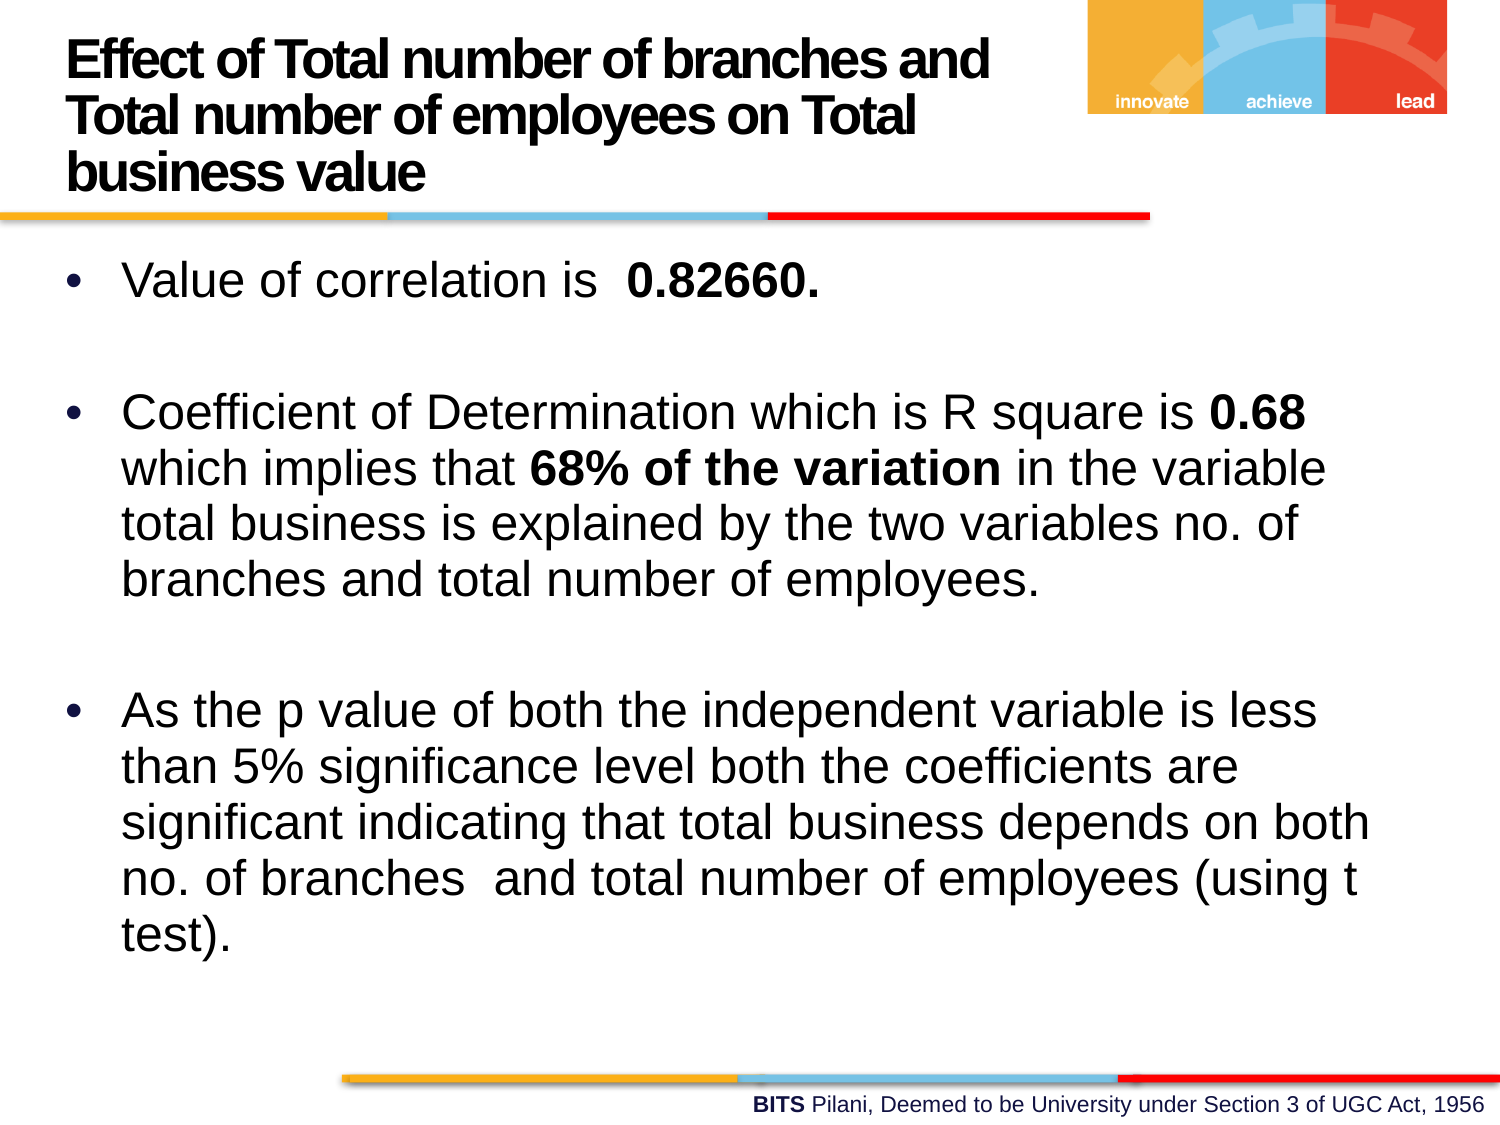

Effect of Total number of branches and Total number of employees on Total business value
Value of correlation is  0.82660.

Coefficient of Determination which is R square is 0.68 which implies that 68% of the variation in the variable total business is explained by the two variables no. of branches and total number of employees.

As the p value of both the independent variable is less than 5% significance level both the coefficients are significant indicating that total business depends on both no. of branches  and total number of employees (using t test).